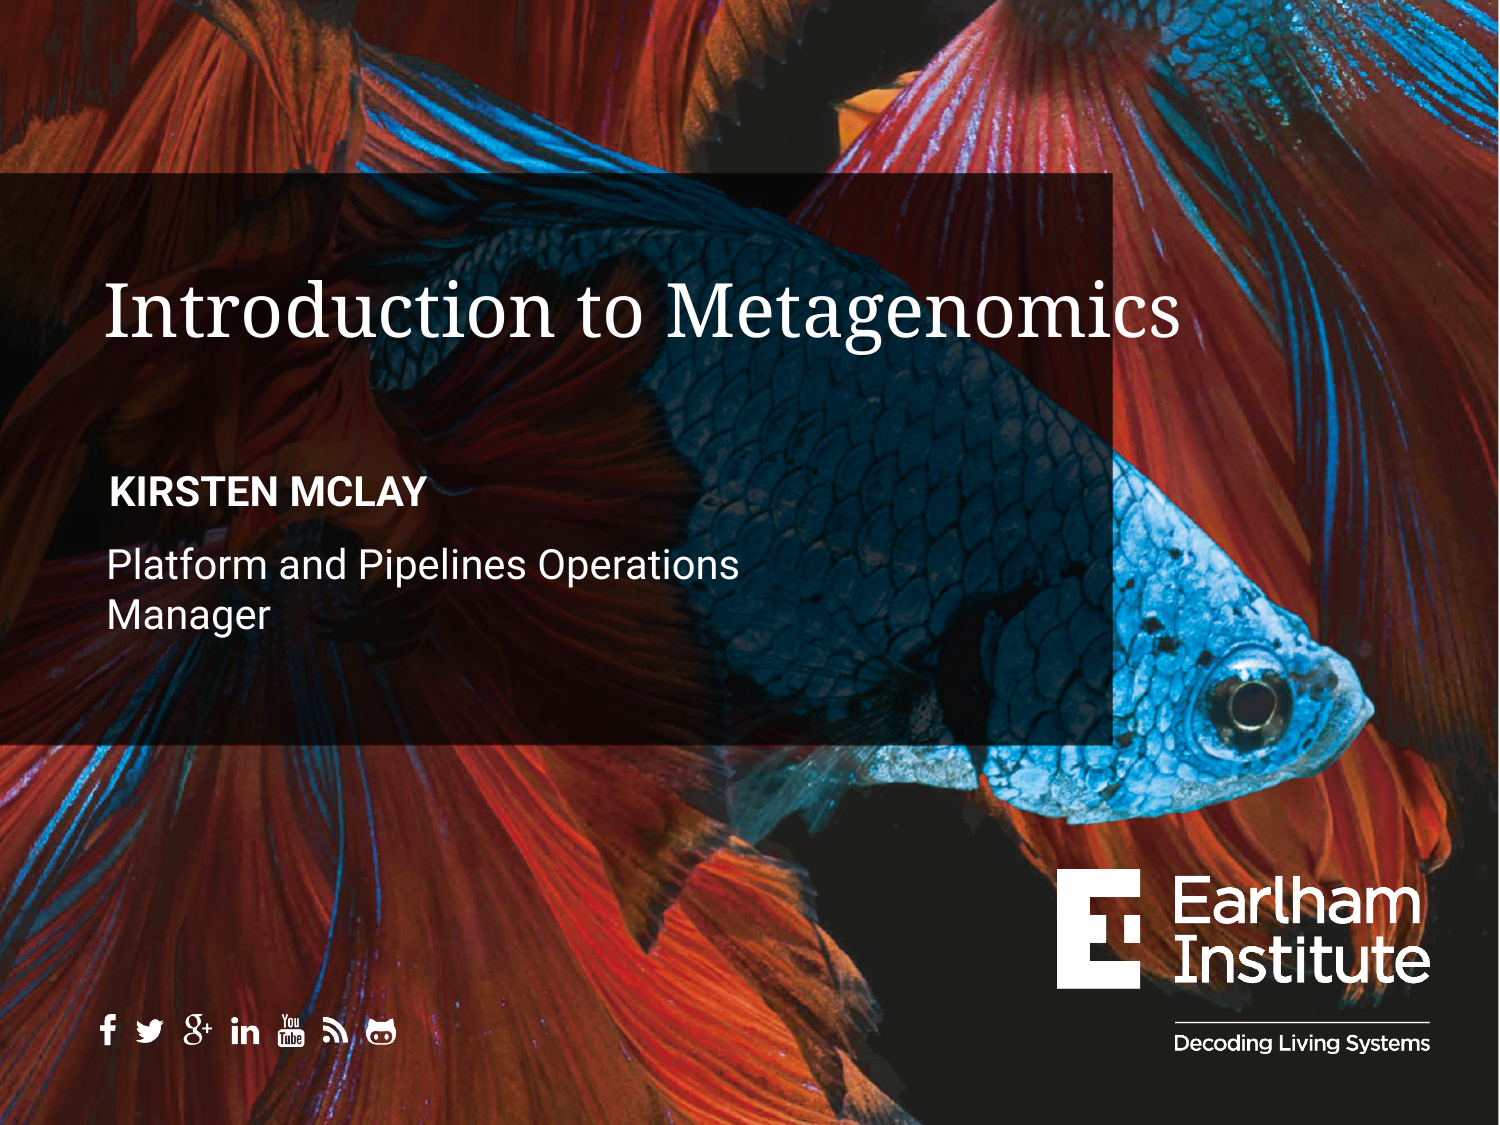

# Introduction to Metagenomics

Kirsten mclay
Platform and Pipelines Operations Manager